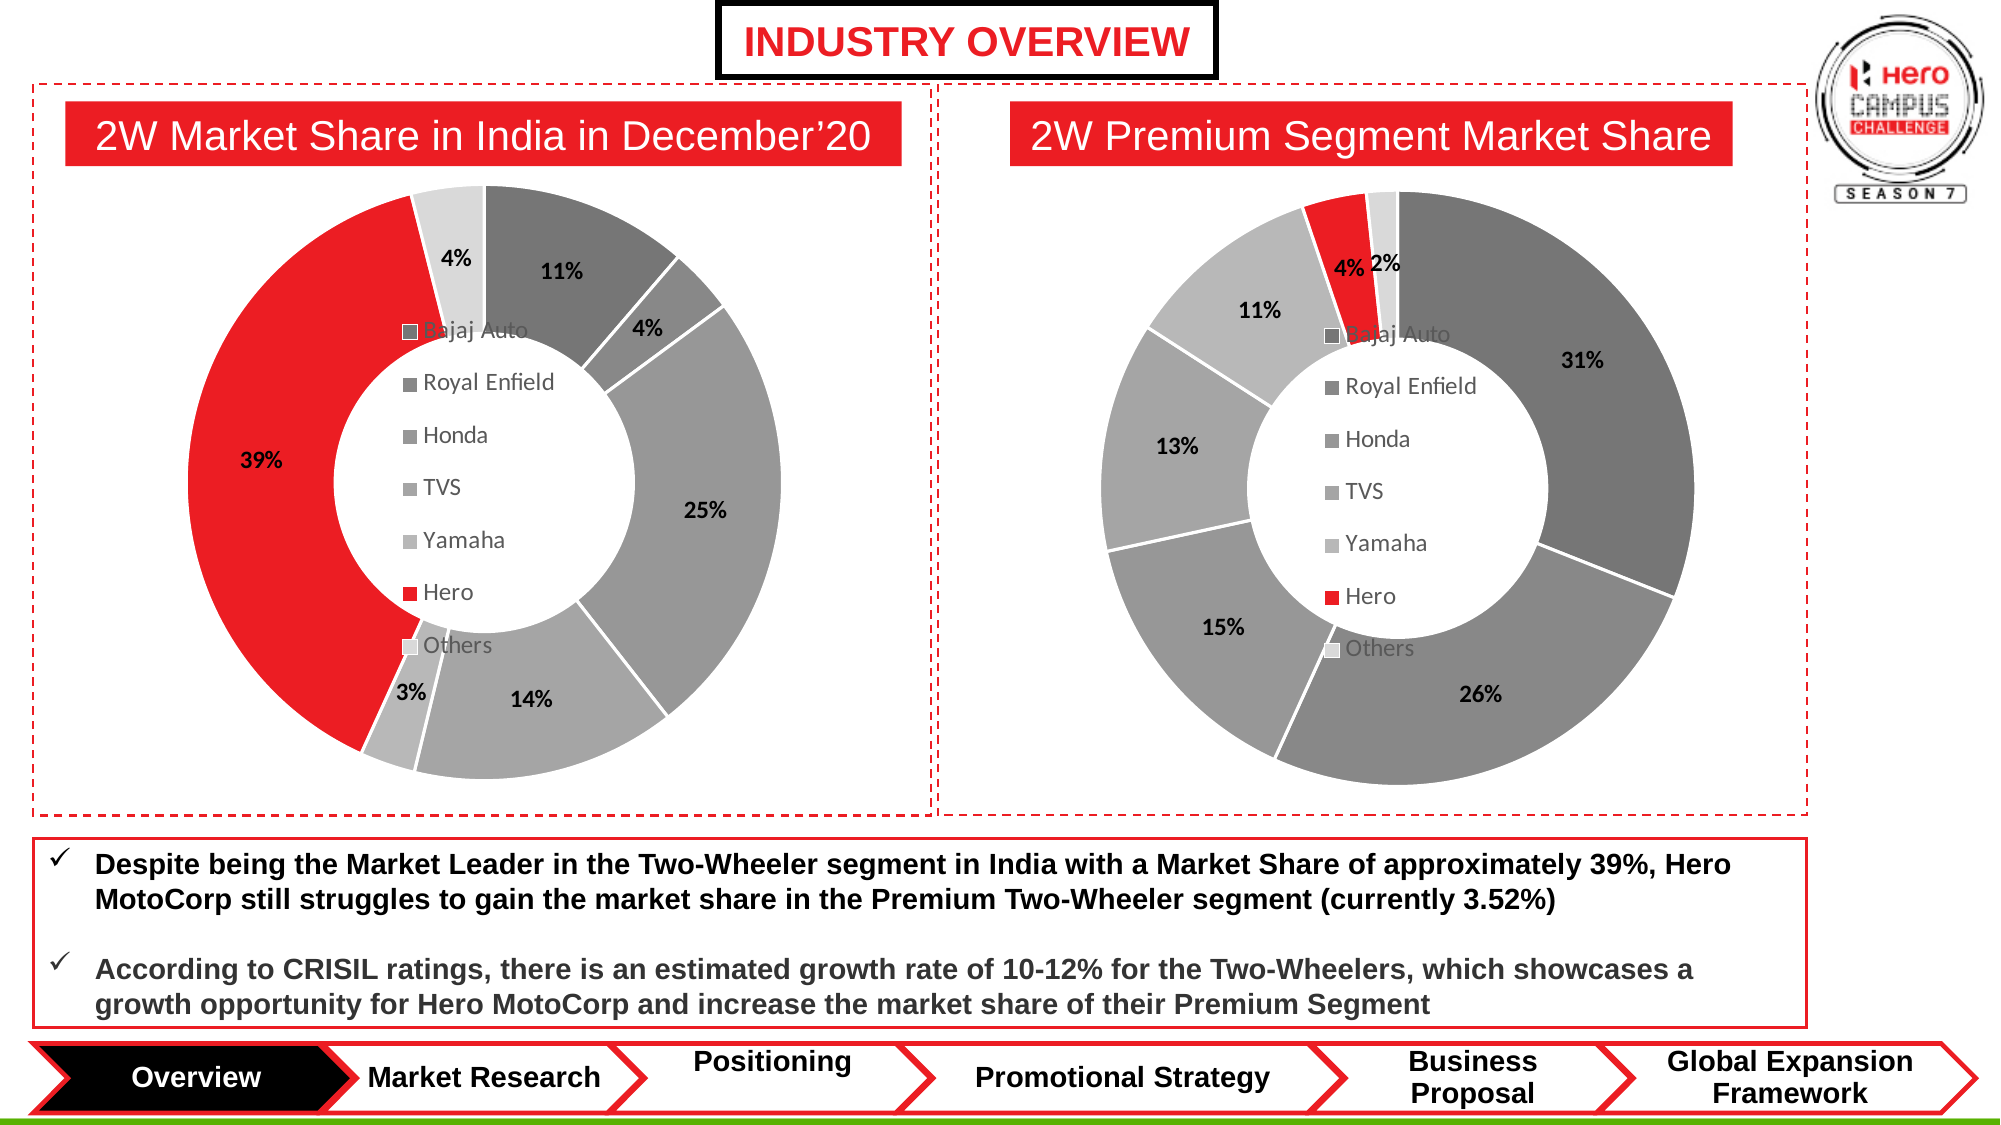

### Chart

| Category | Sales |
|---|---|
| Bajaj Auto | 11.3 |
| Royal Enfield | 3.58 |
| Honda | 24.55 |
| TVS | 14.35 |
| Yamaha | 3.01 |
| Hero | 39.25 |
| Others | 3.96 |
INDUSTRY OVERVIEW

### Chart

| Category | Sales |
|---|---|
| Bajaj Auto | 31.0 |
| Royal Enfield | 25.8 |
| Honda | 14.8 |
| TVS | 12.5 |
| Yamaha | 10.7 |
| Hero | 3.52 |
| Others | 1.68 |
2W Premium Segment Market Share

2W Market Share in India in December’20
Despite being the Market Leader in the Two-Wheeler segment in India with a Market Share of approximately 39%, Hero MotoCorp still struggles to gain the market share in the Premium Two-Wheeler segment (currently 3.52%)

According to CRISIL ratings, there is an estimated growth rate of 10-12% for the Two-Wheelers, which showcases a growth opportunity for Hero MotoCorp and increase the market share of their Premium Segment
Overview
Market Research
Positioning
Promotional Strategy
Business Proposal
Global Expansion Framework